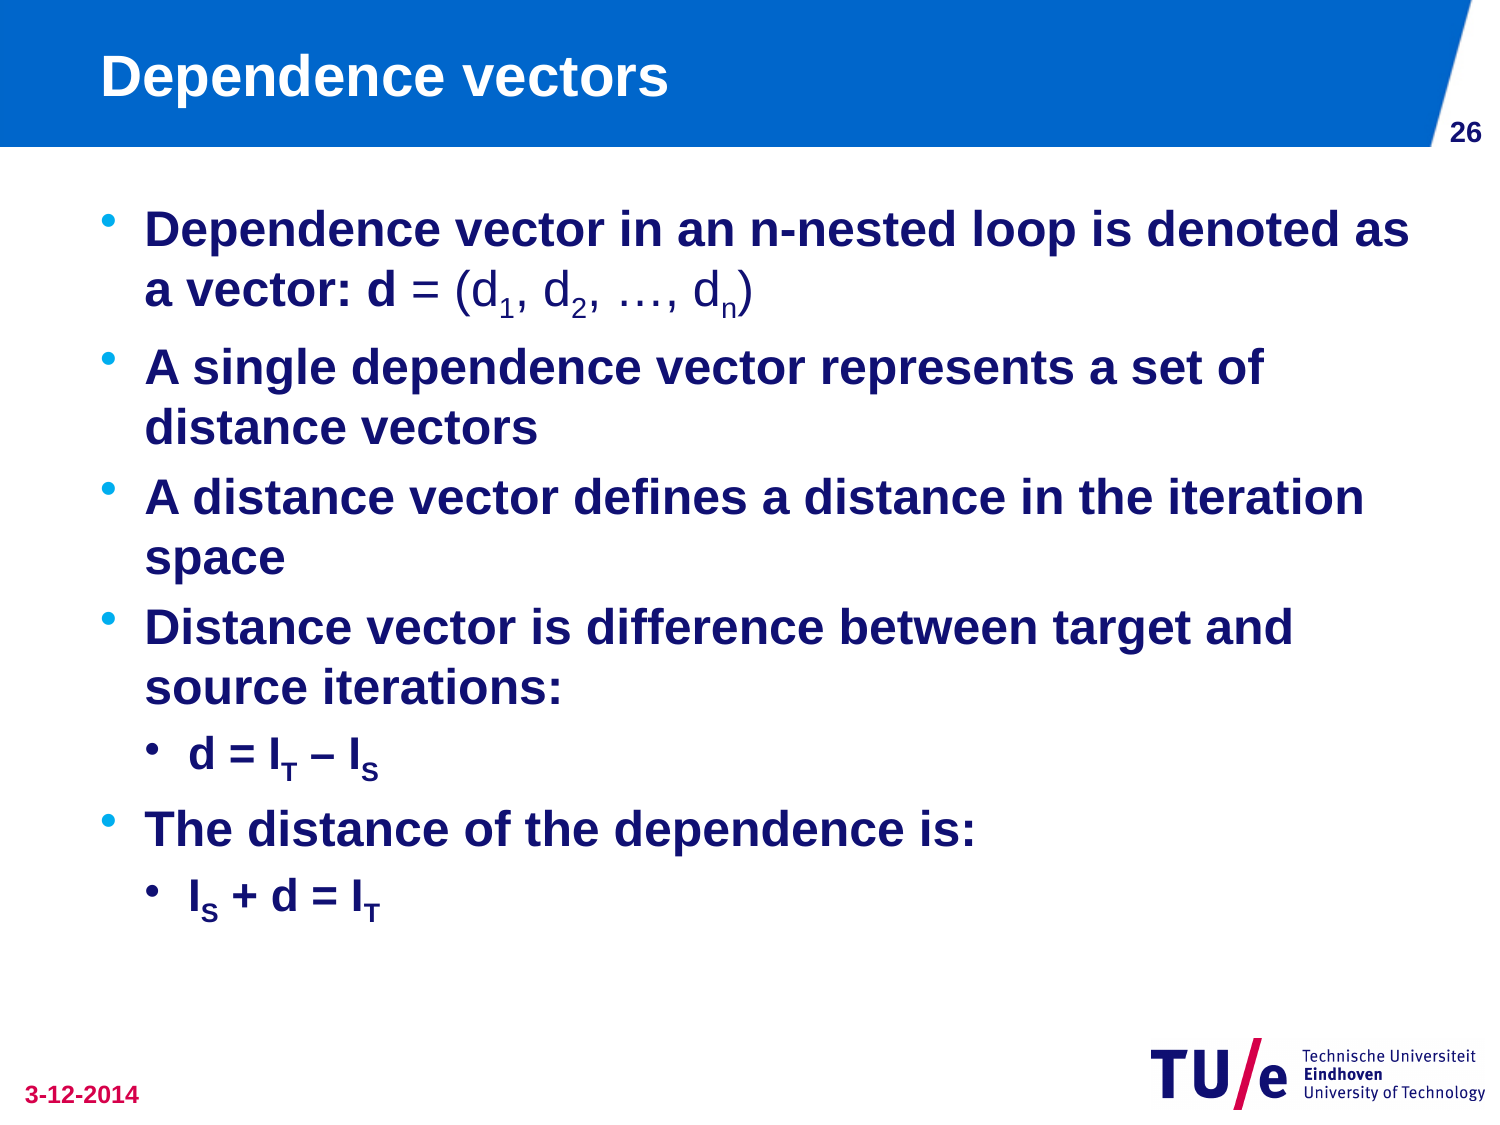

# Dependence vectors
26
Dependence vector in an n-nested loop is denoted as a vector: d = (d1, d2, …, dn)
A single dependence vector represents a set of distance vectors
A distance vector defines a distance in the iteration space
Distance vector is difference between target and source iterations:
d = IT – IS
The distance of the dependence is:
IS + d = IT

3-12-2014